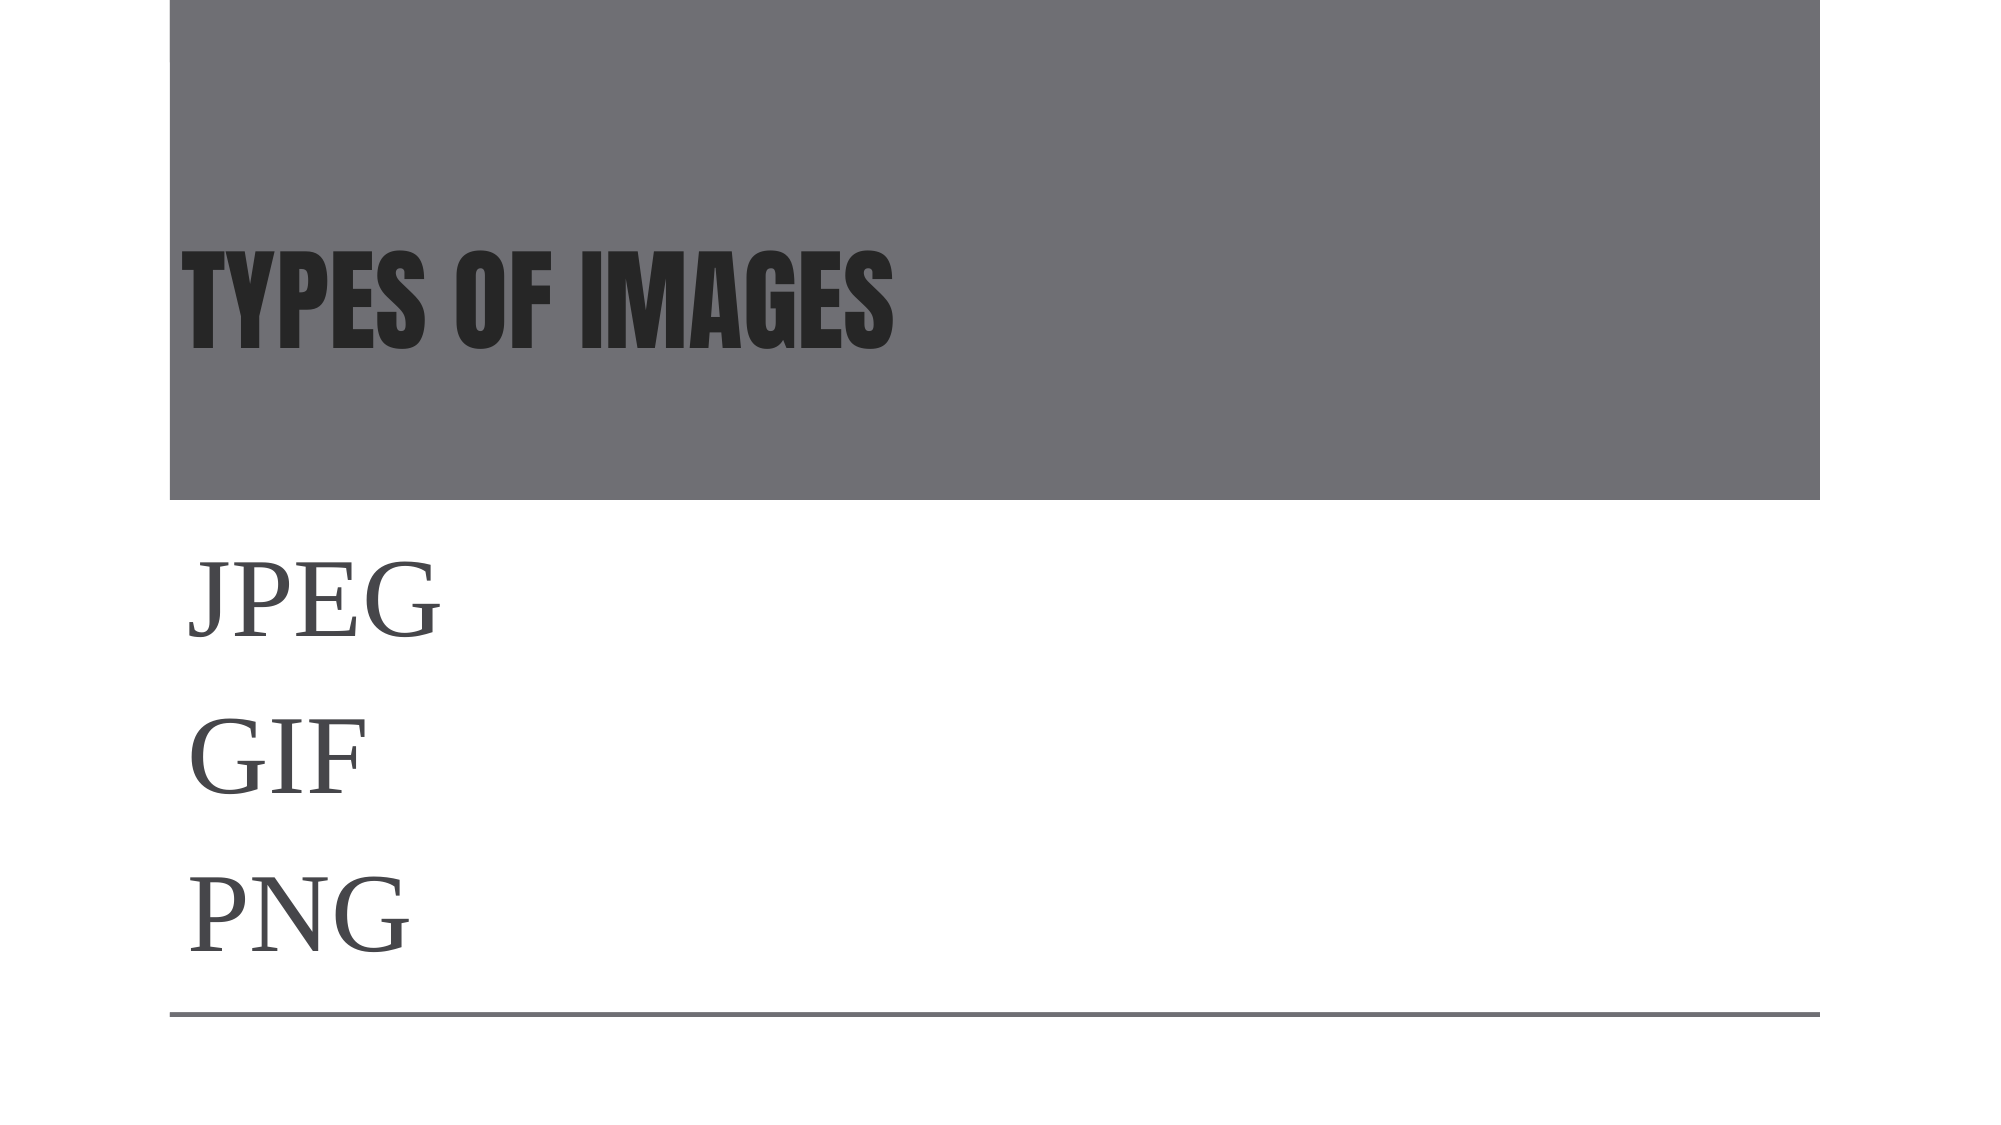

# Types of images
JPEG
GIF
PNG